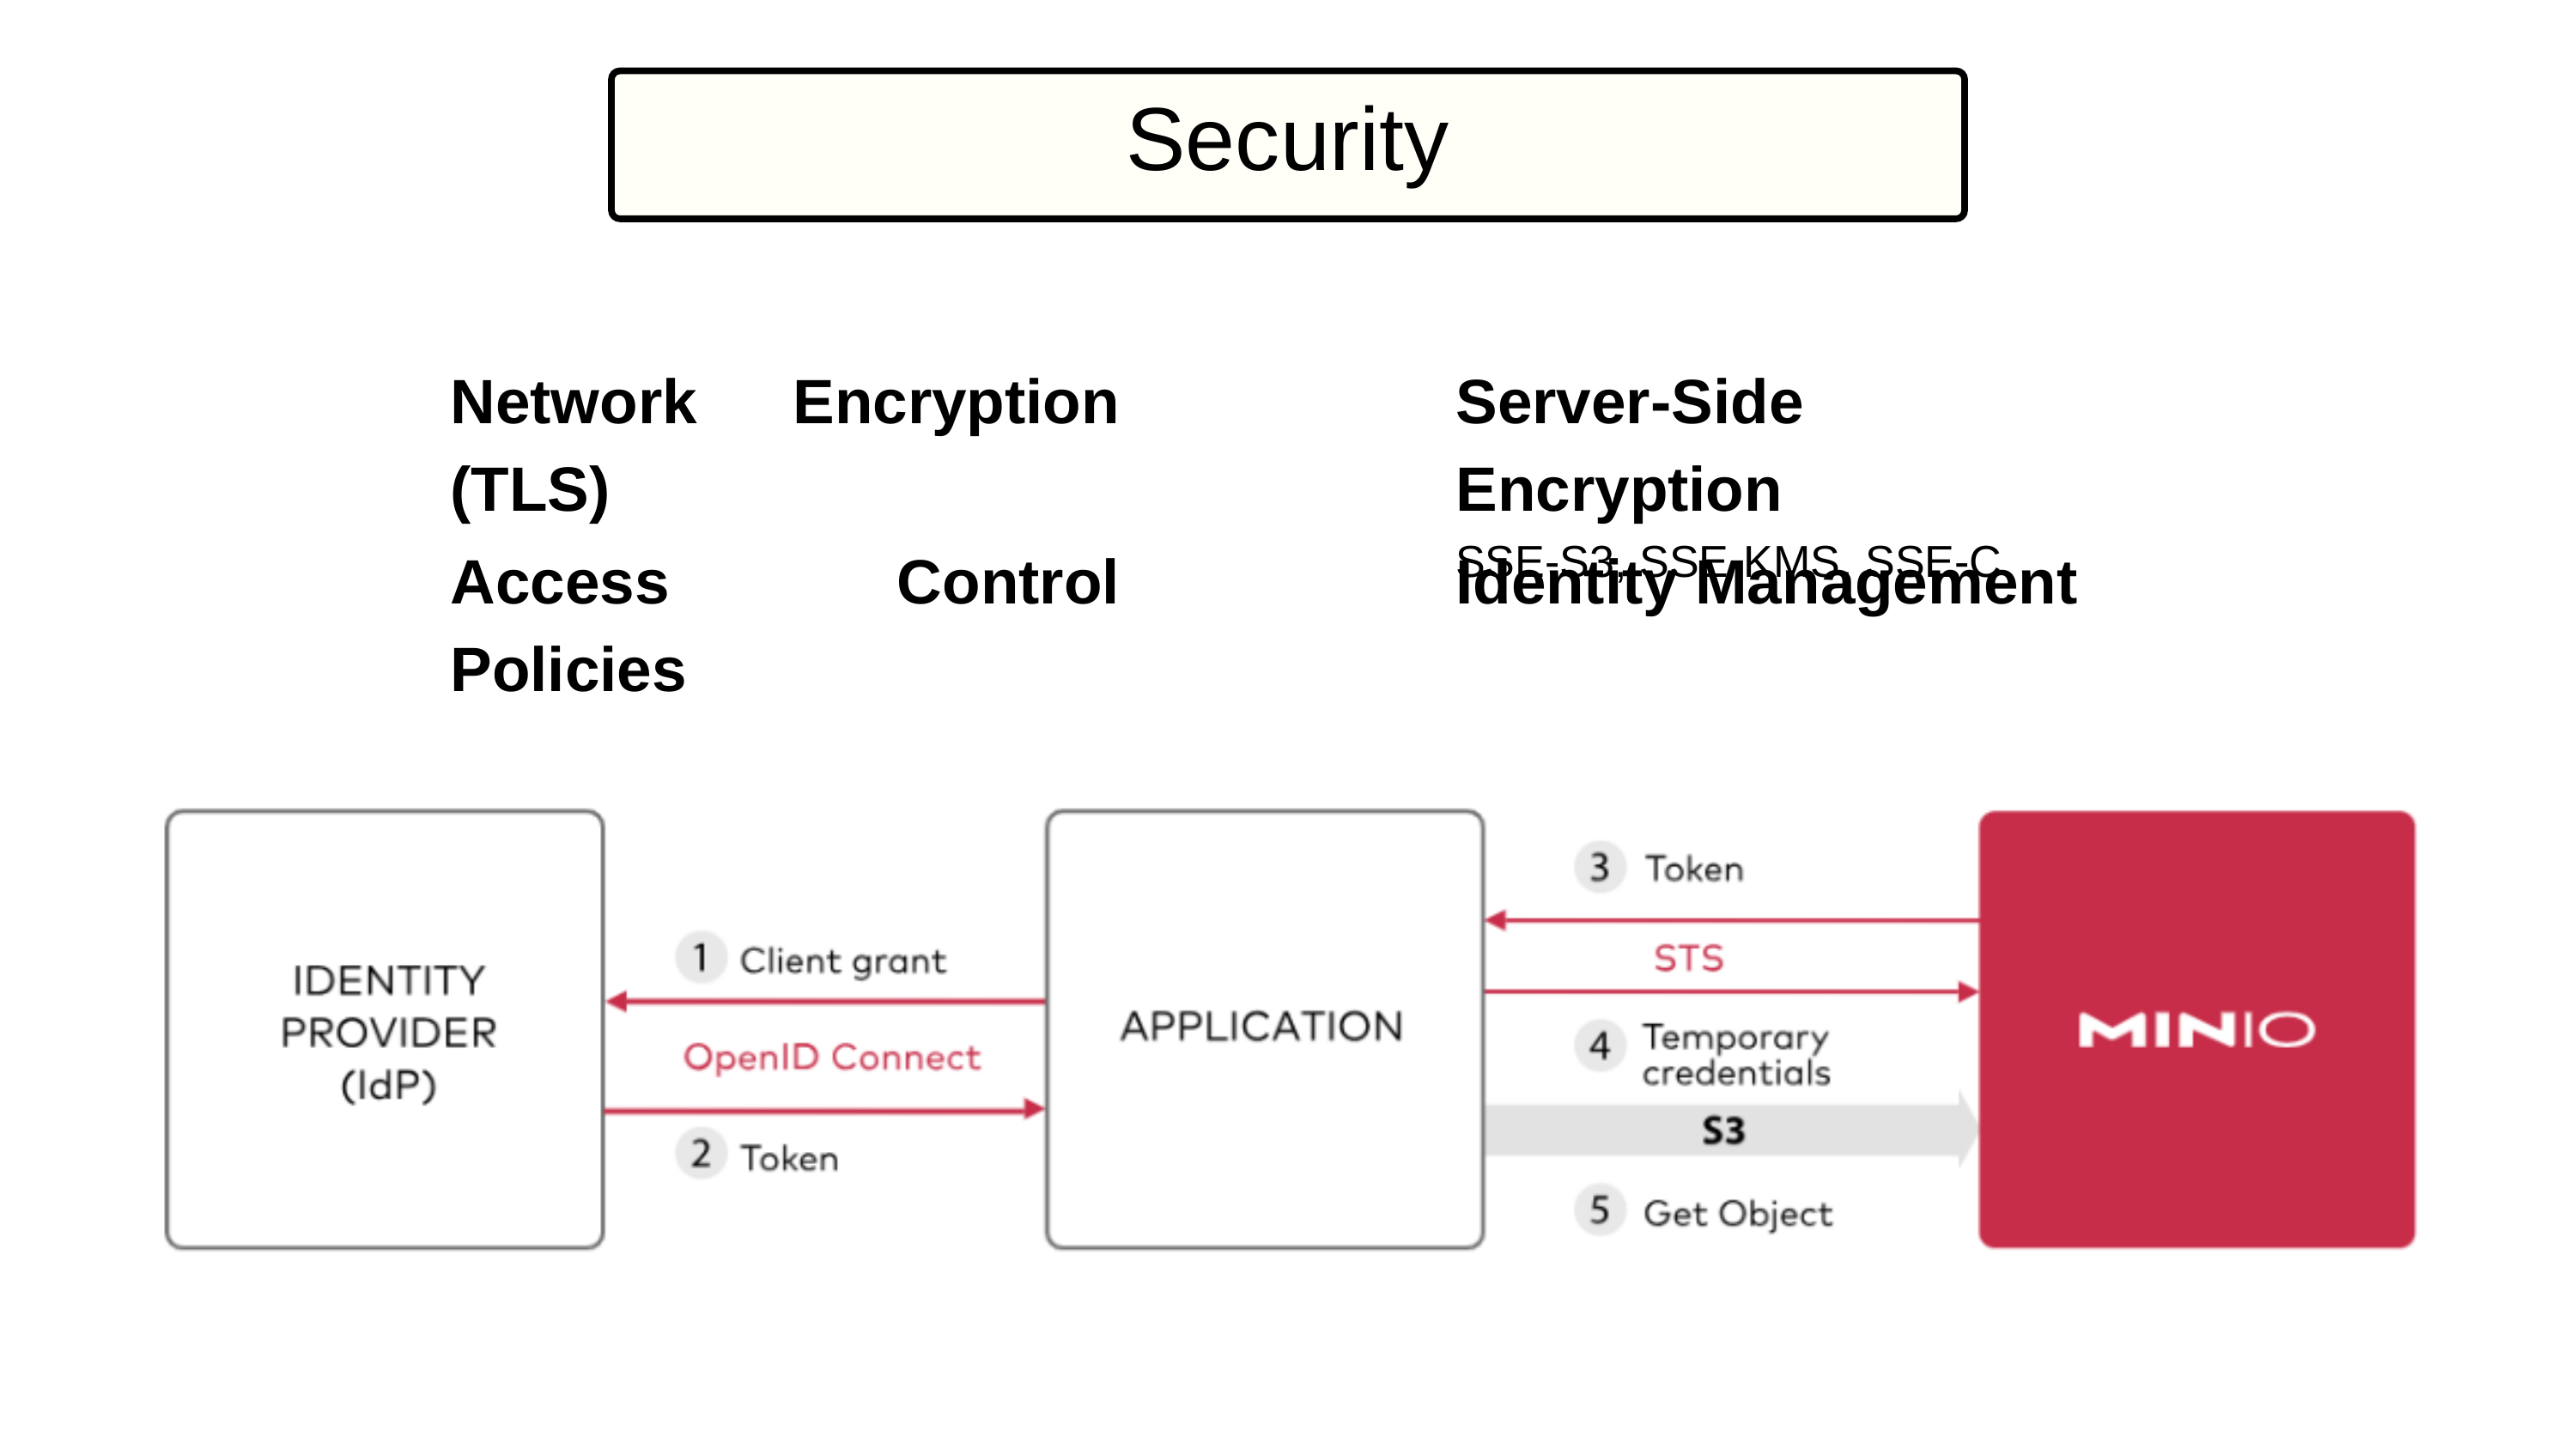

Security

Network Encryption (TLS)
Server-Side Encryption
SSE-S3, SSE-KMS, SSE-C
Access Control Policies
Identity Management